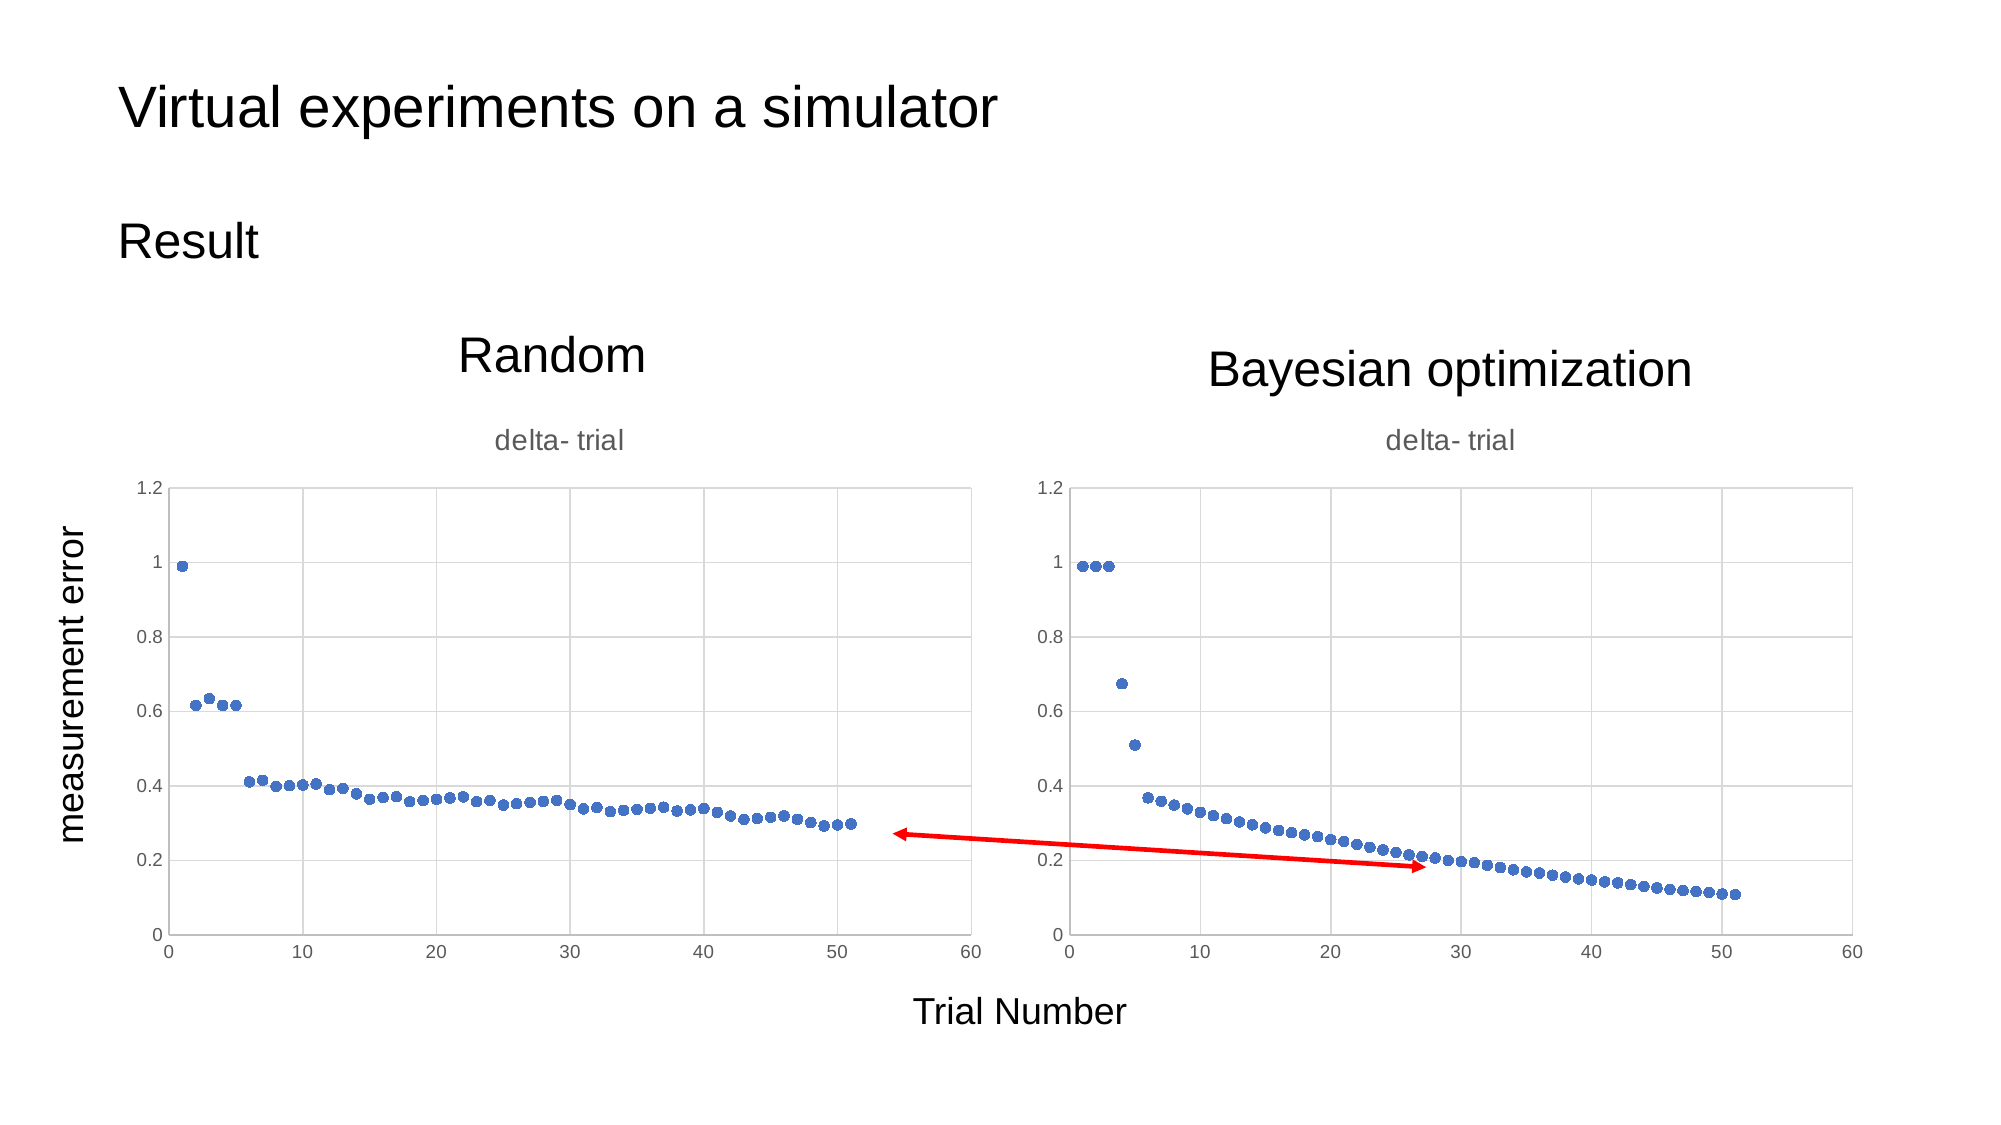

Virtual experiments on a simulator
Result
Random
Bayesian optimization

### Chart: delta- trial

| Category | delta |
|---|---|

### Chart: delta- trial

| Category | delta |
|---|---|
measurement error
Trial Number